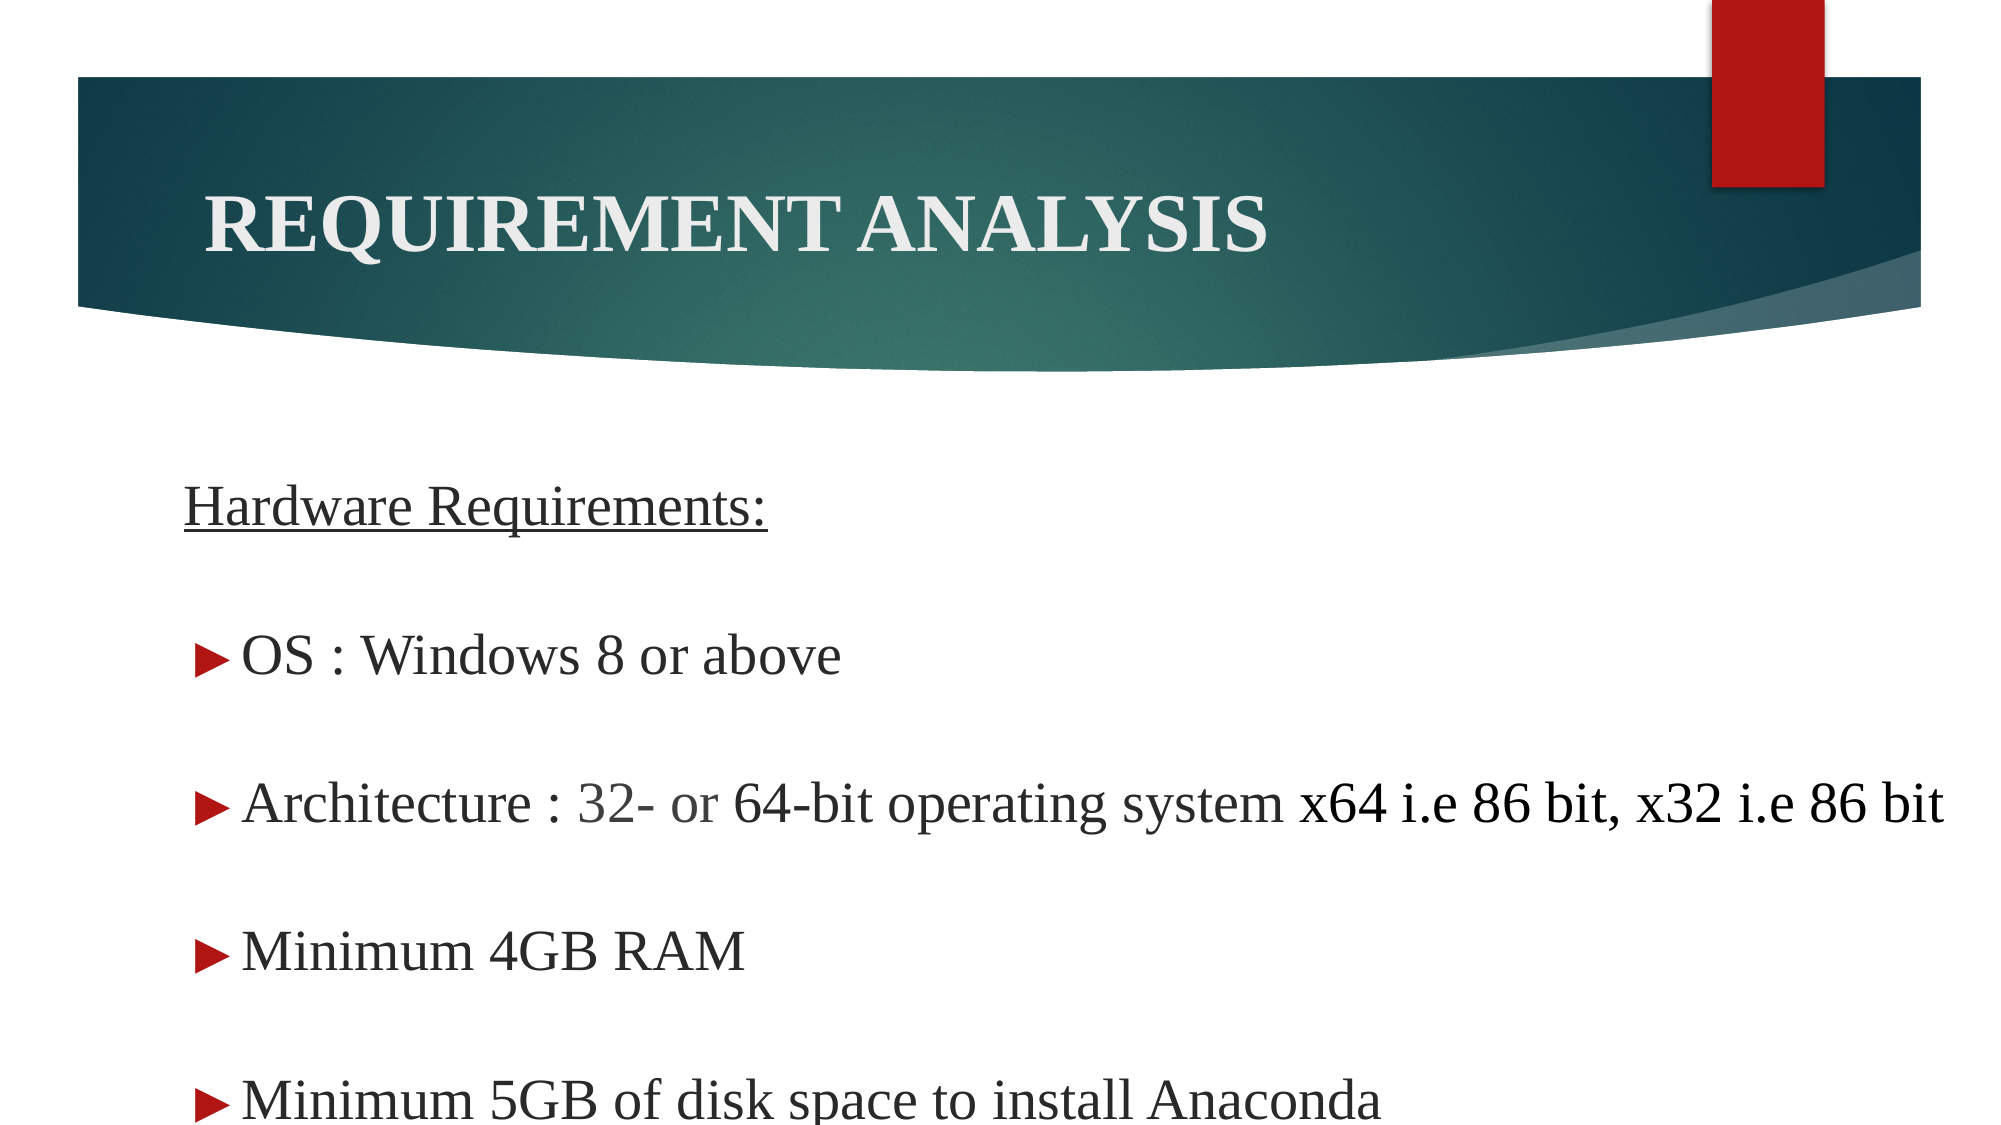

# REQUIREMENT ANALYSIS
Hardware Requirements:
OS : Windows 8 or above
Architecture : 32- or 64-bit operating system x64 i.e 86 bit, x32 i.e 86 bit
Minimum 4GB RAM
Minimum 5GB of disk space to install Anaconda